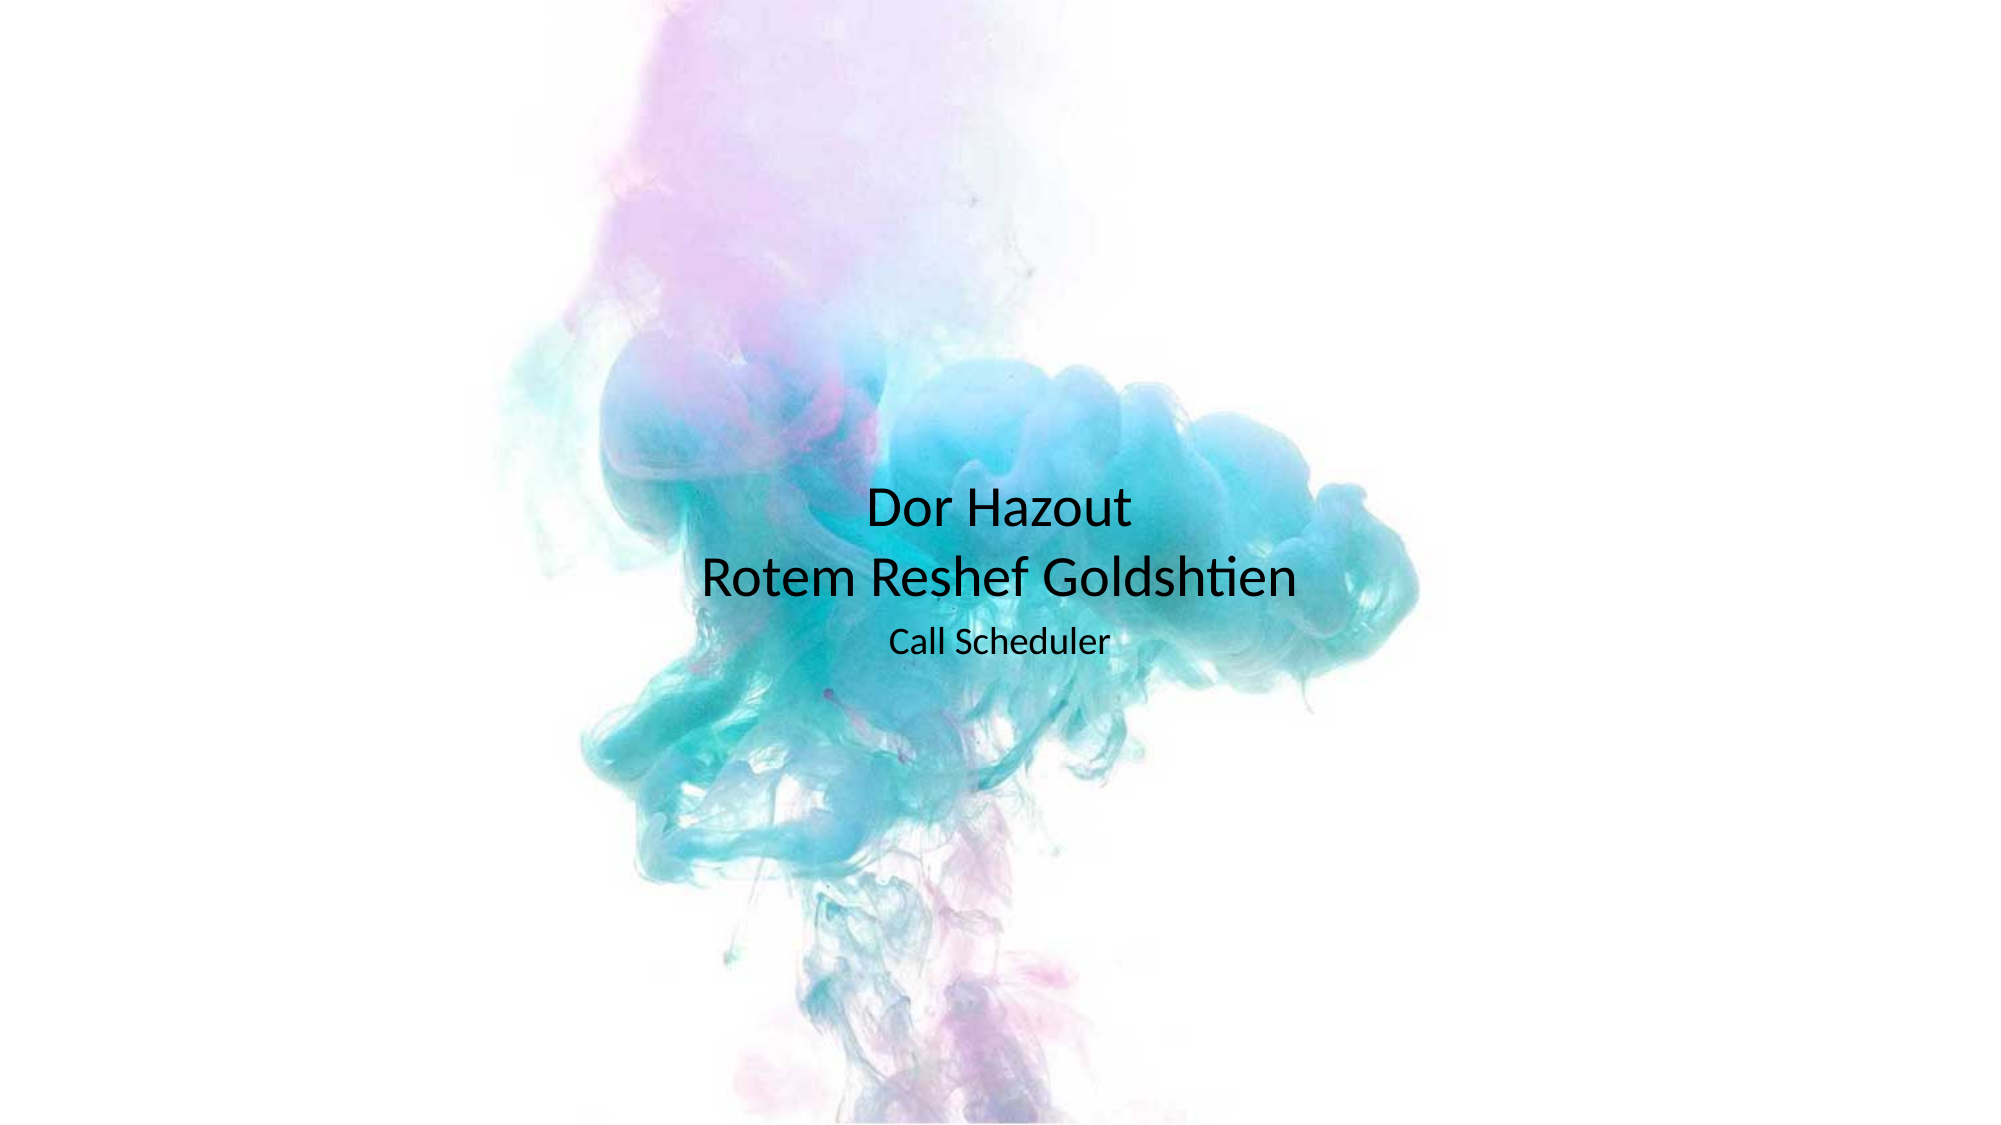

Dor Hazout
Rotem Reshef Goldshtien
Call Scheduler